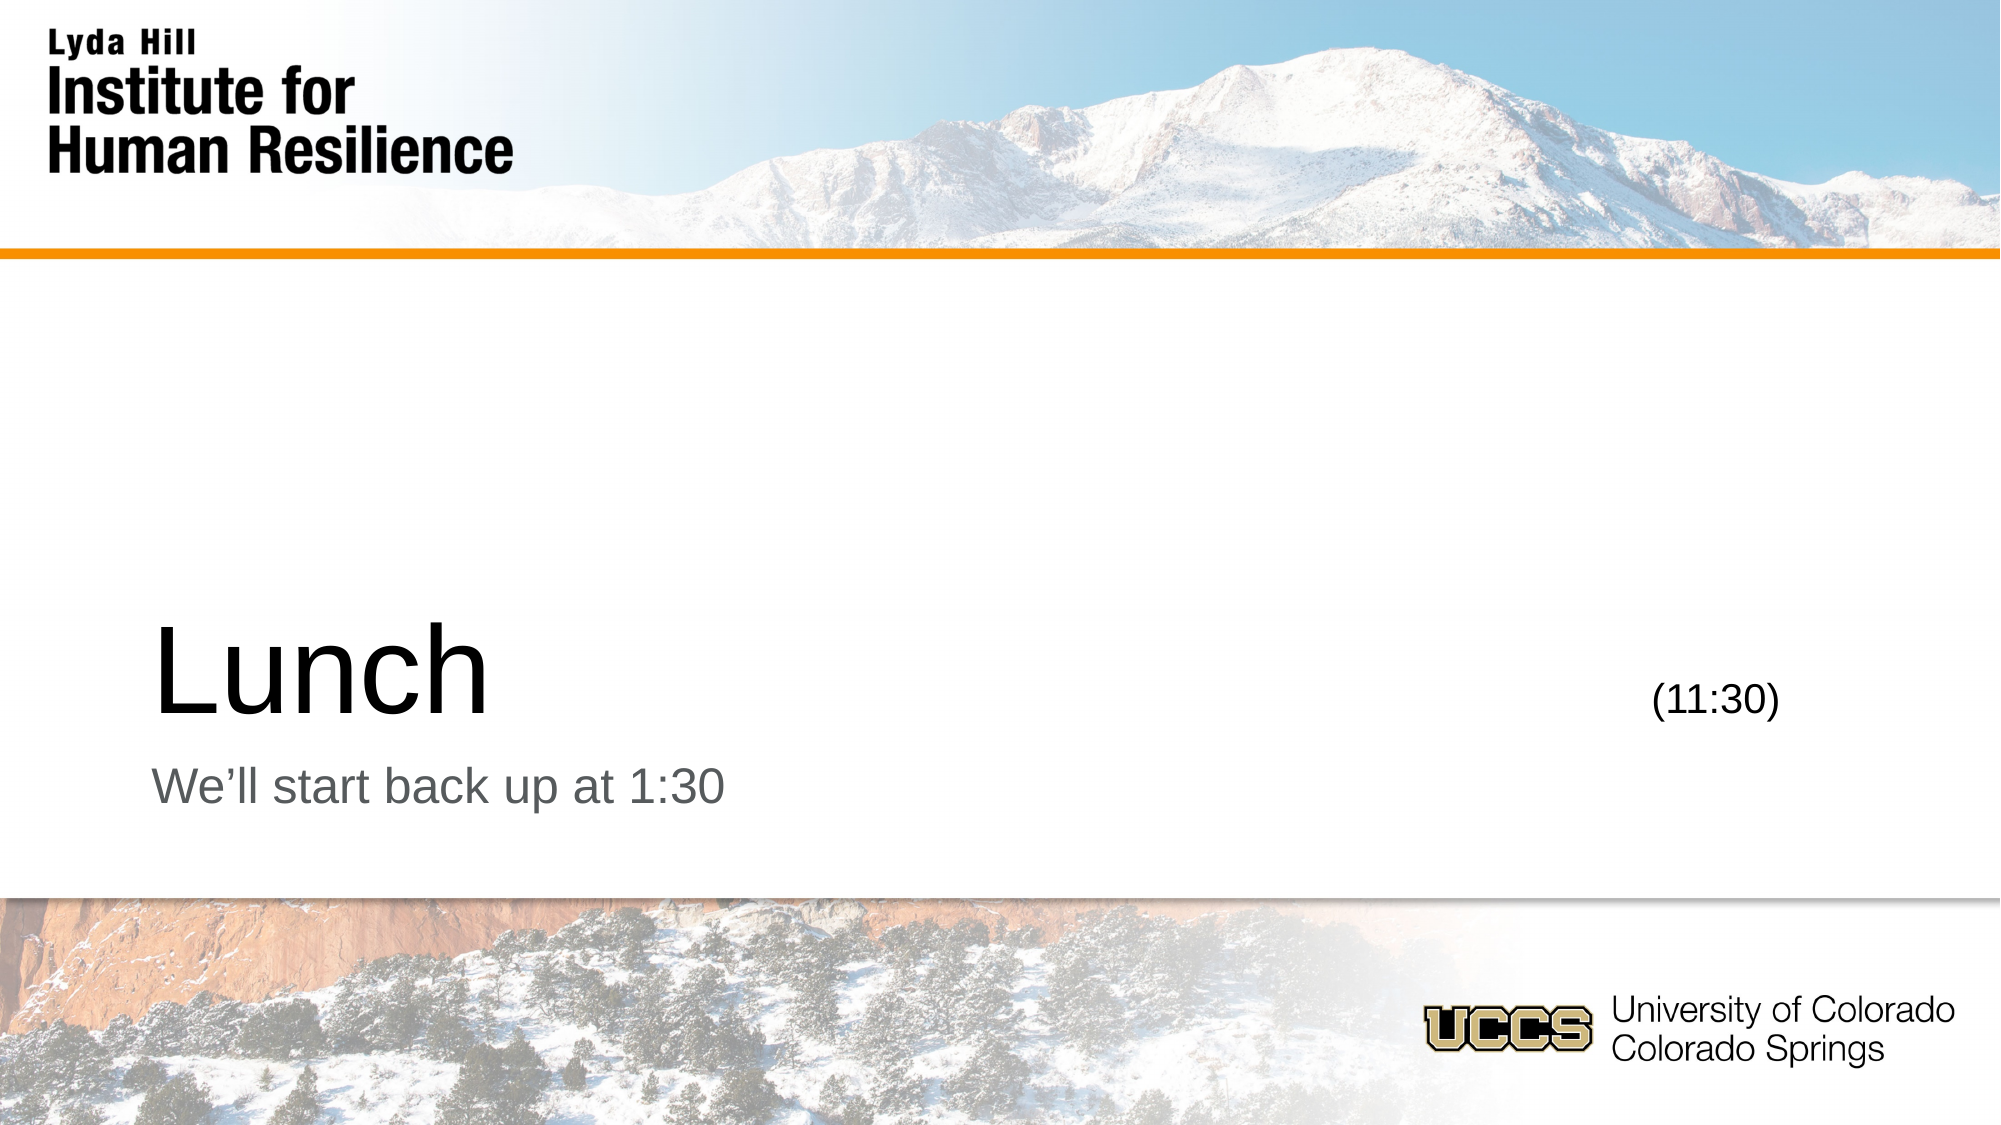

# Lunch								(11:30)
We’ll start back up at 1:30